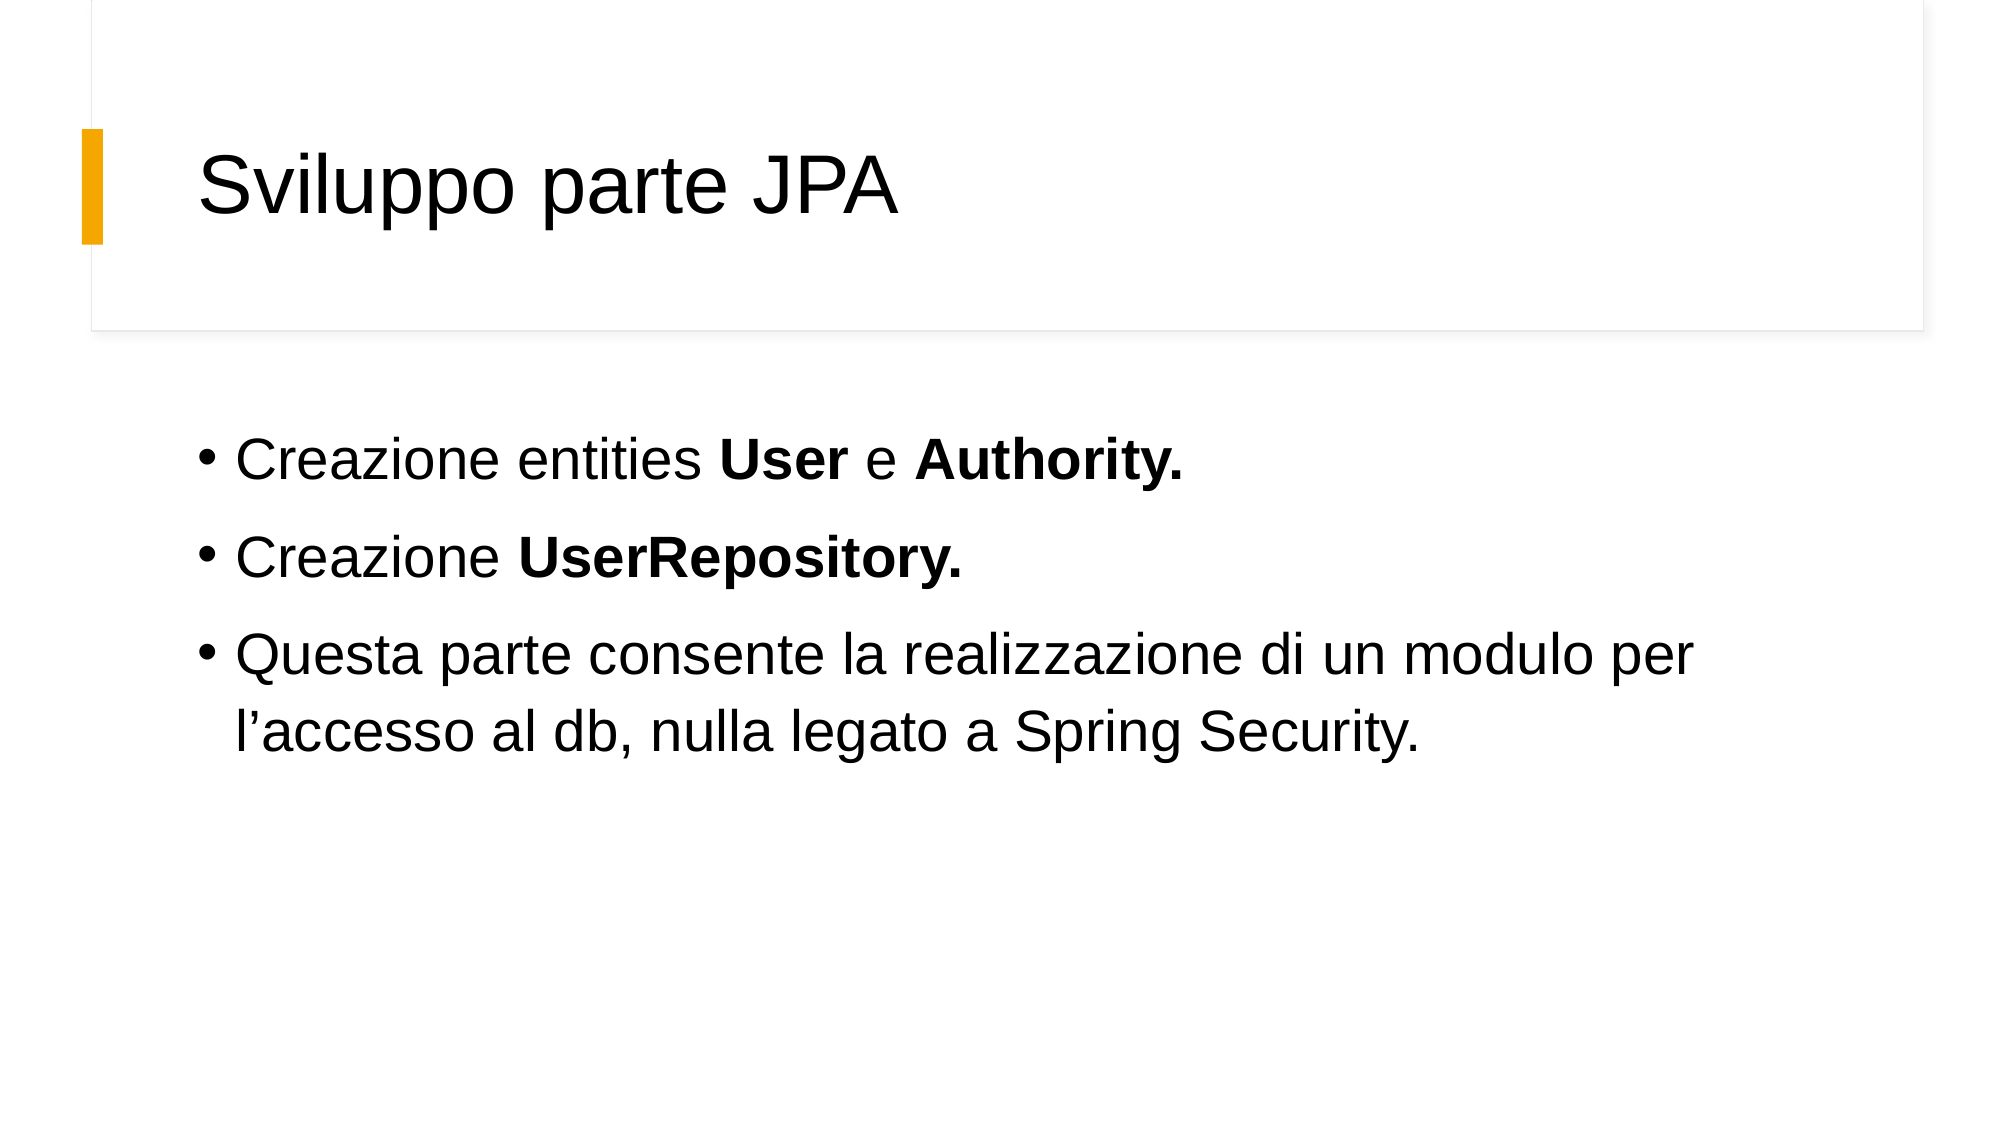

# Sviluppo parte JPA
Creazione entities User e Authority.
Creazione UserRepository.
Questa parte consente la realizzazione di un modulo per l’accesso al db, nulla legato a Spring Security.